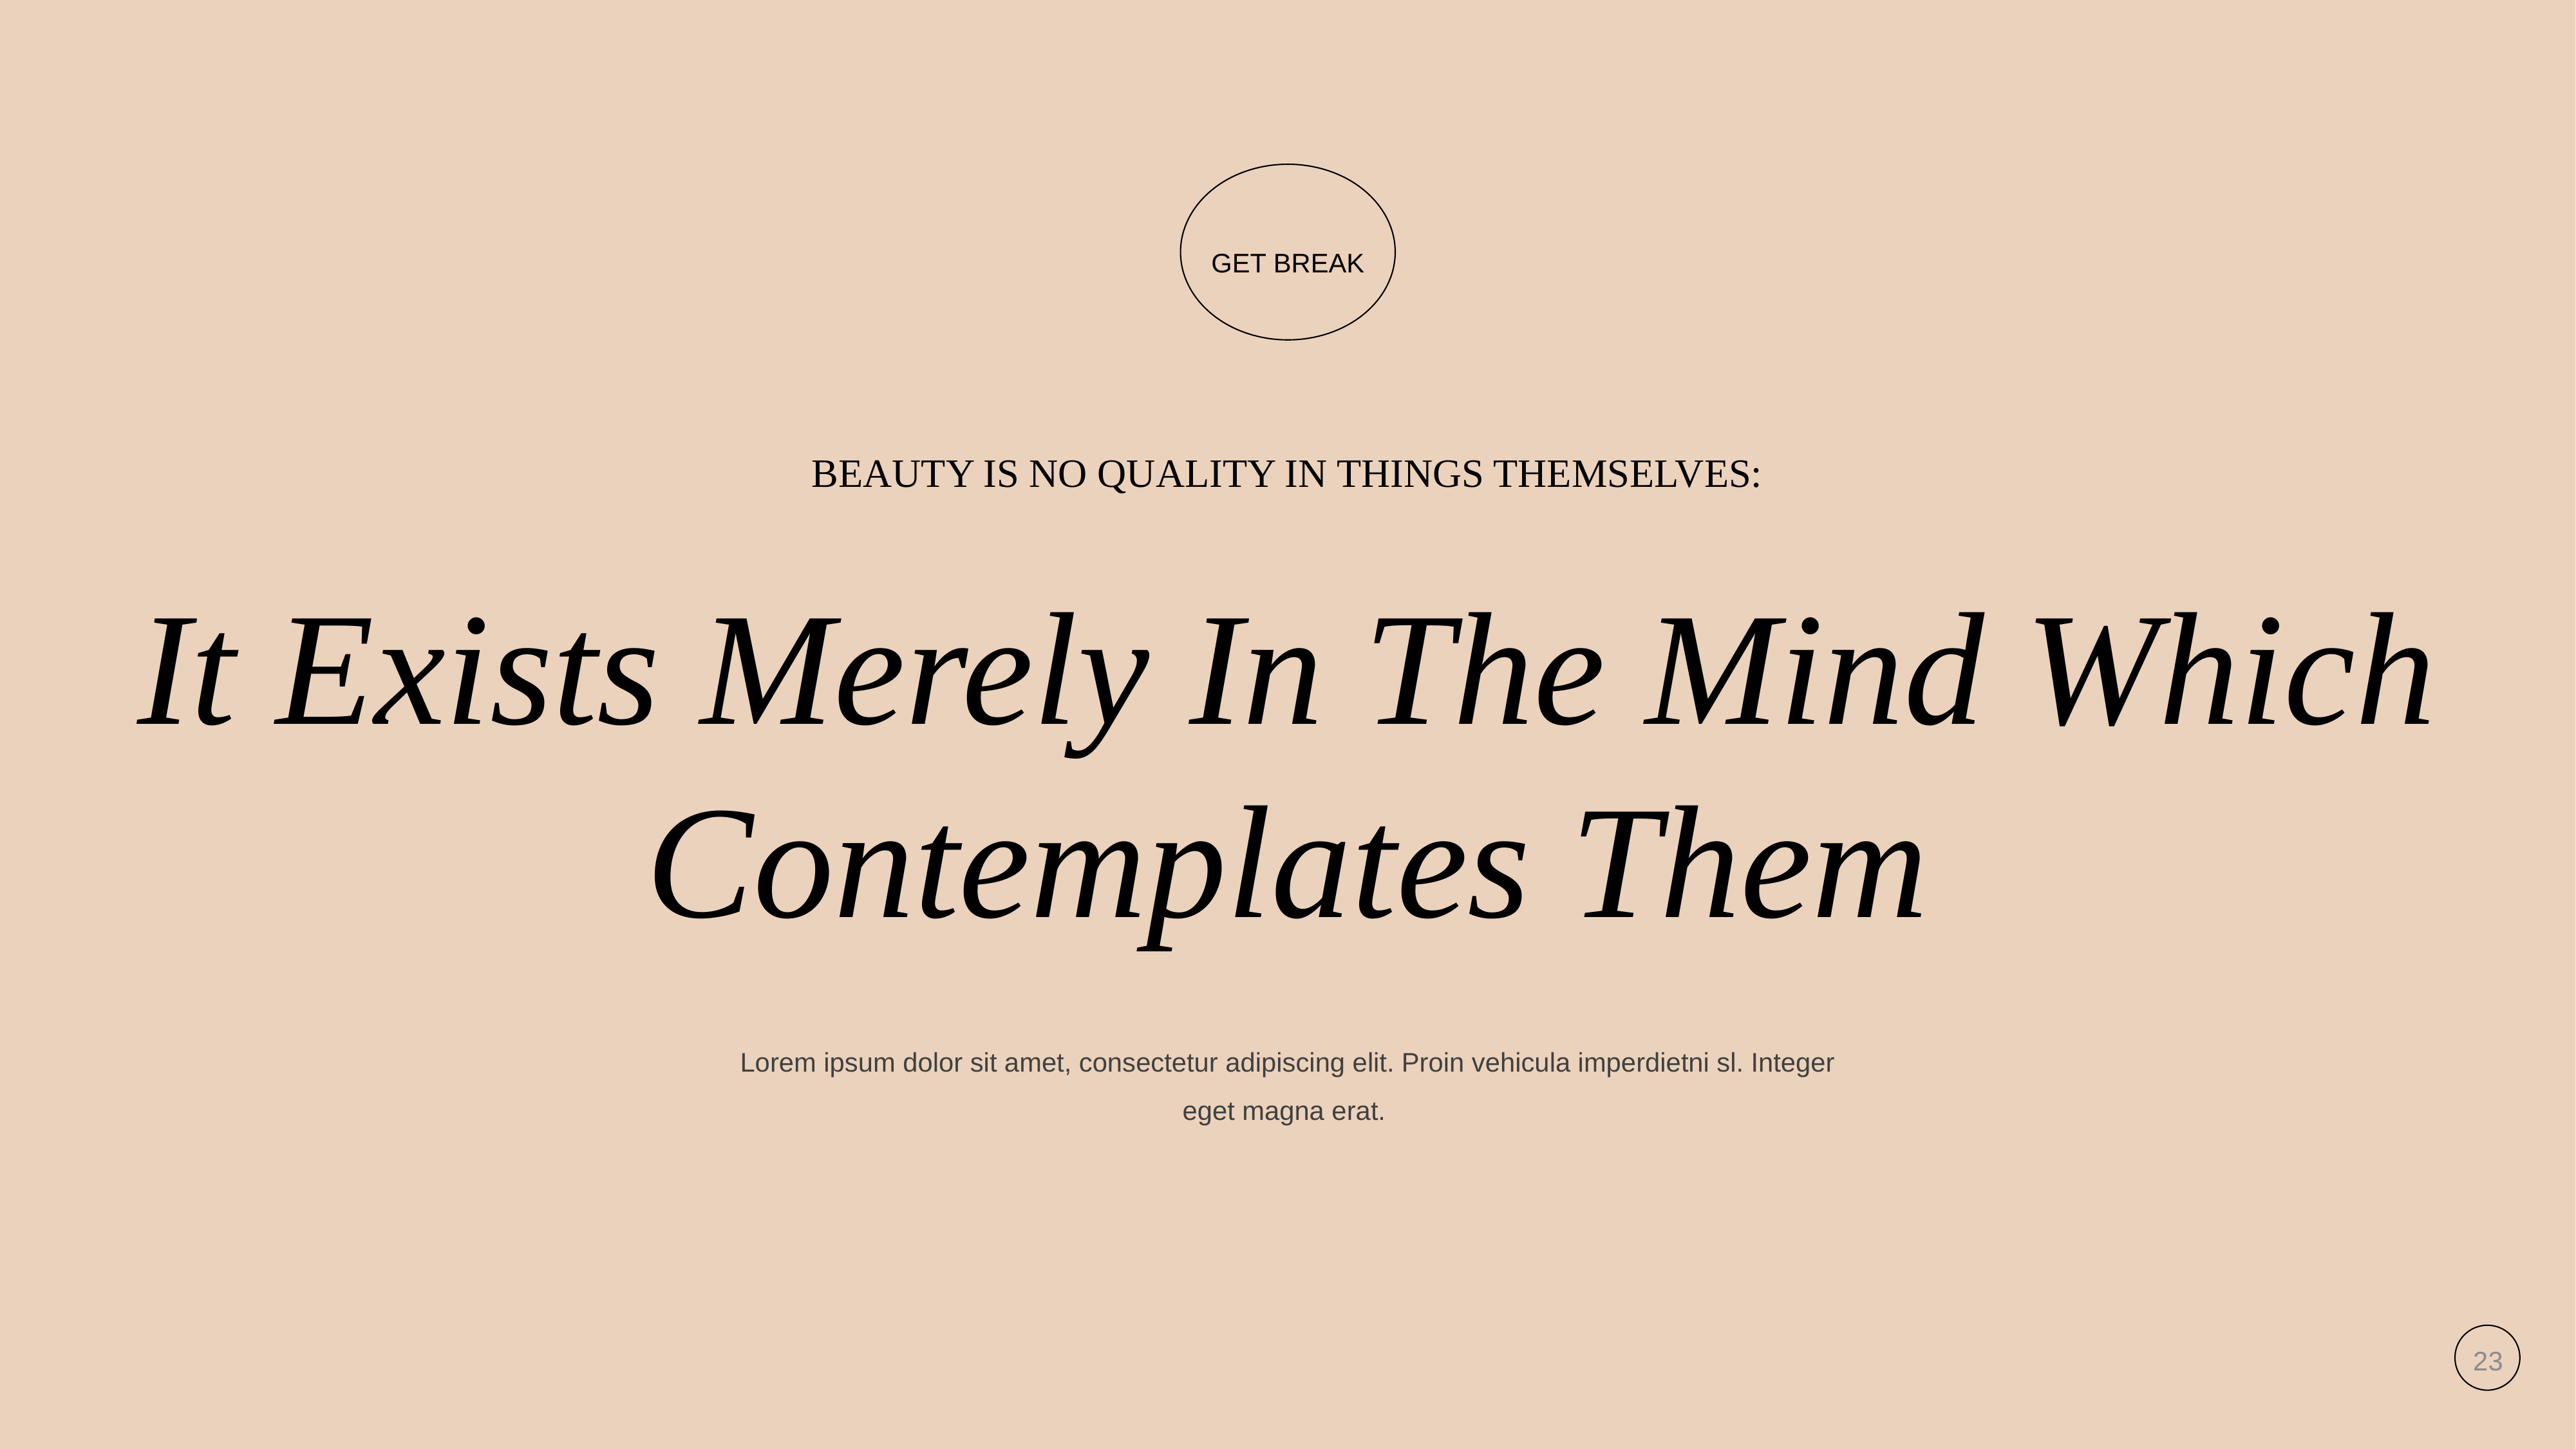

GET BREAK
BEAUTY IS NO QUALITY IN THINGS THEMSELVES:
It Exists Merely In The Mind Which Contemplates Them
Lorem ipsum dolor sit amet, consectetur adipiscing elit. Proin vehicula imperdietni sl. Integer eget magna erat.

23